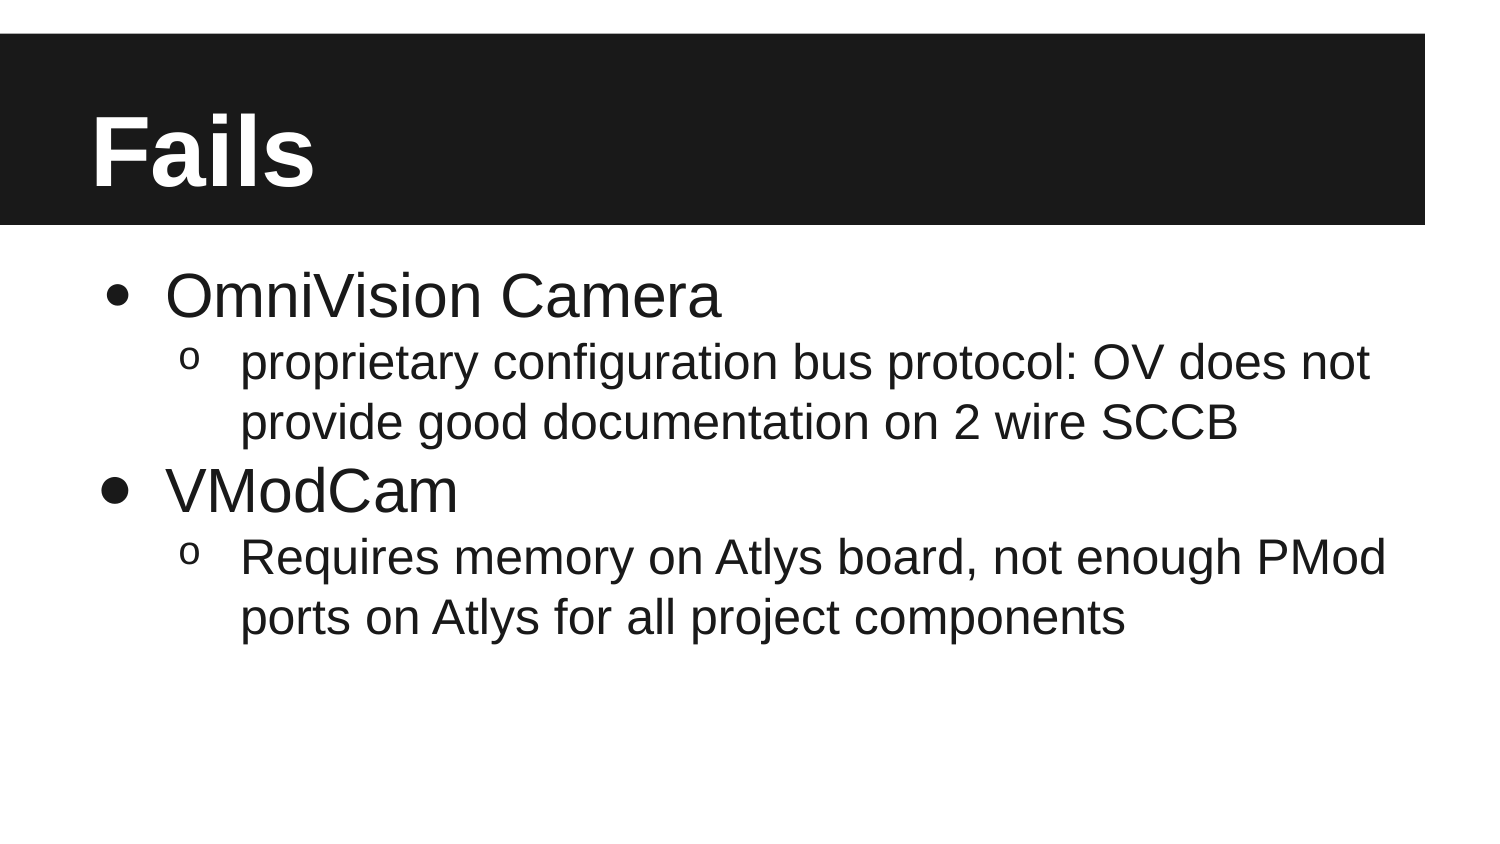

# Fails
OmniVision Camera
proprietary configuration bus protocol: OV does not provide good documentation on 2 wire SCCB
VModCam
Requires memory on Atlys board, not enough PMod ports on Atlys for all project components